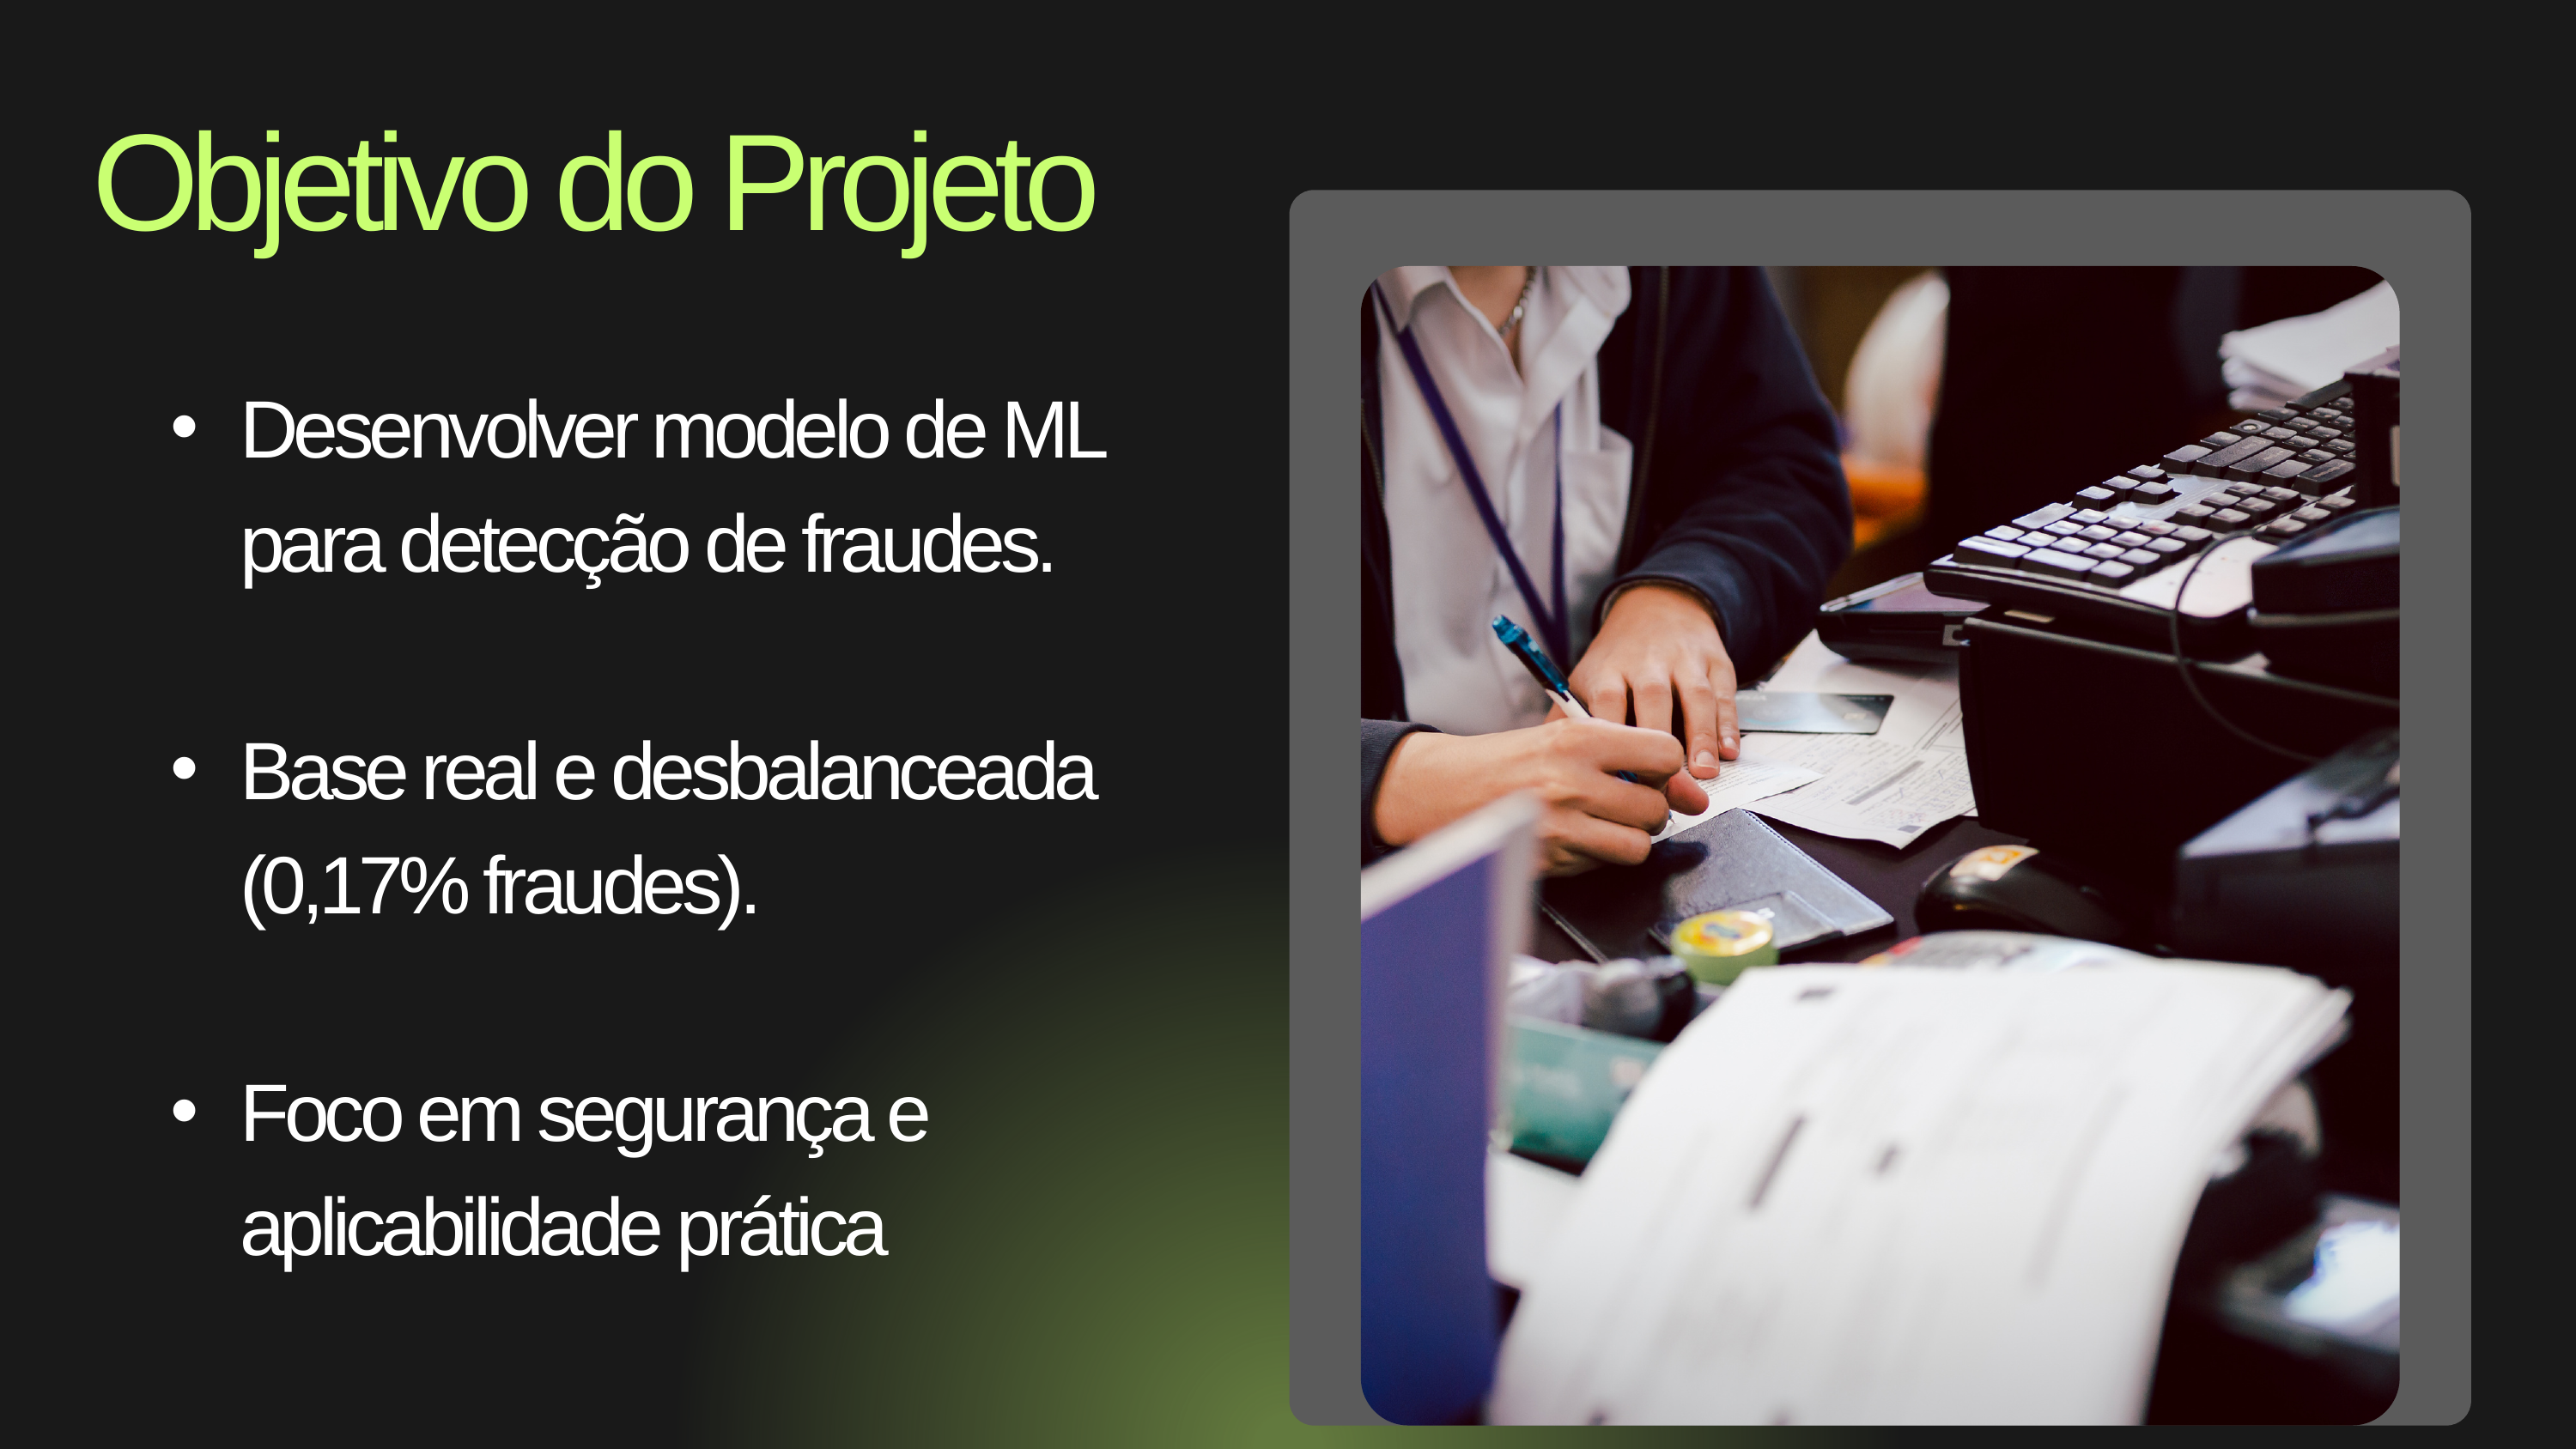

Objetivo do Projeto

Desenvolver modelo de ML para detecção de fraudes.

Base real e desbalanceada (0,17% fraudes).

Foco em segurança e aplicabilidade prática